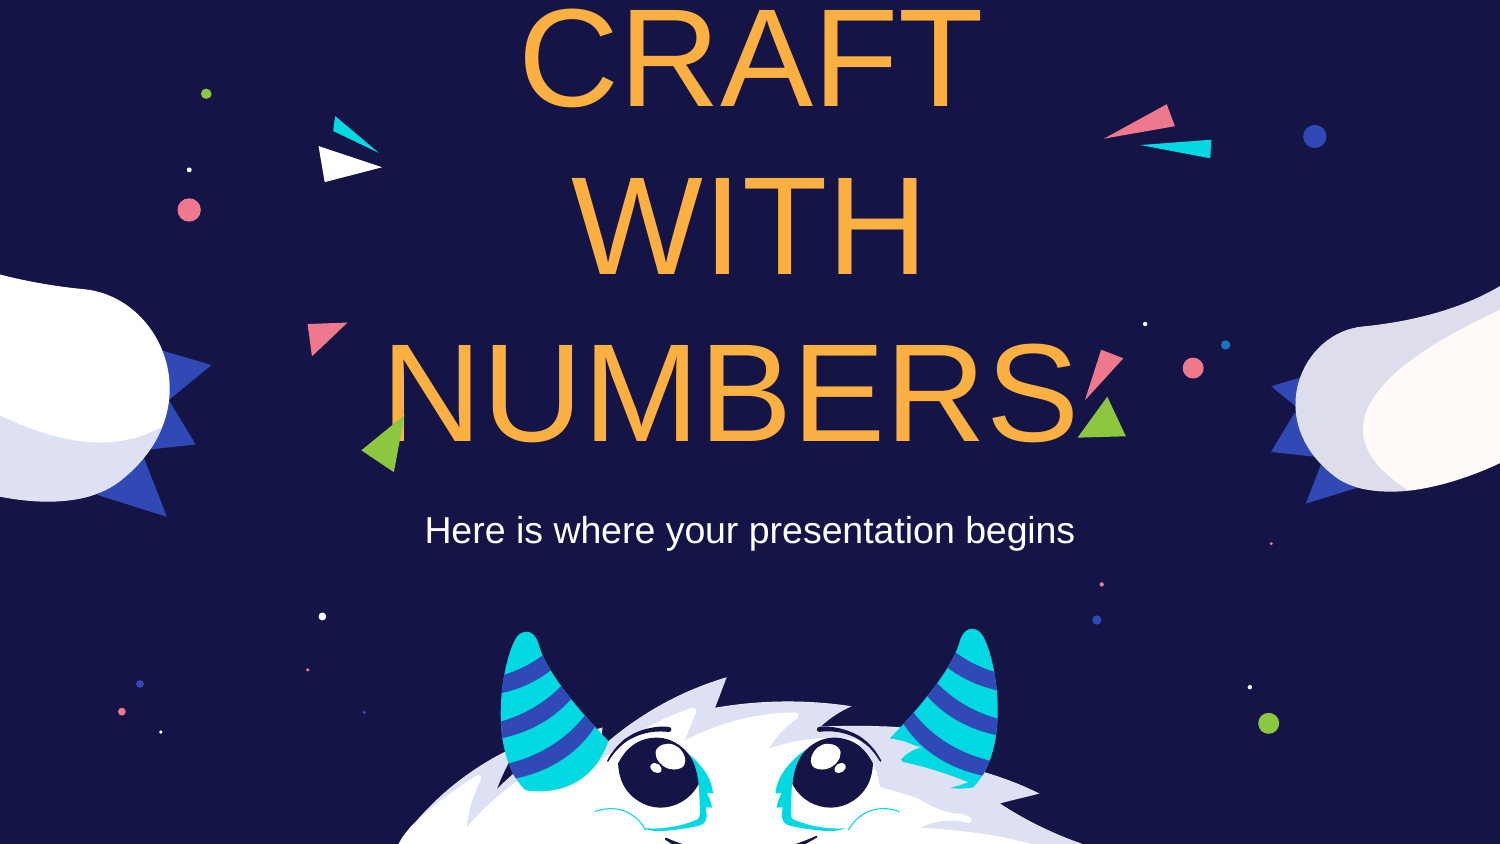

# CRAFT WITH NUMBERS

Here is where your presentation begins